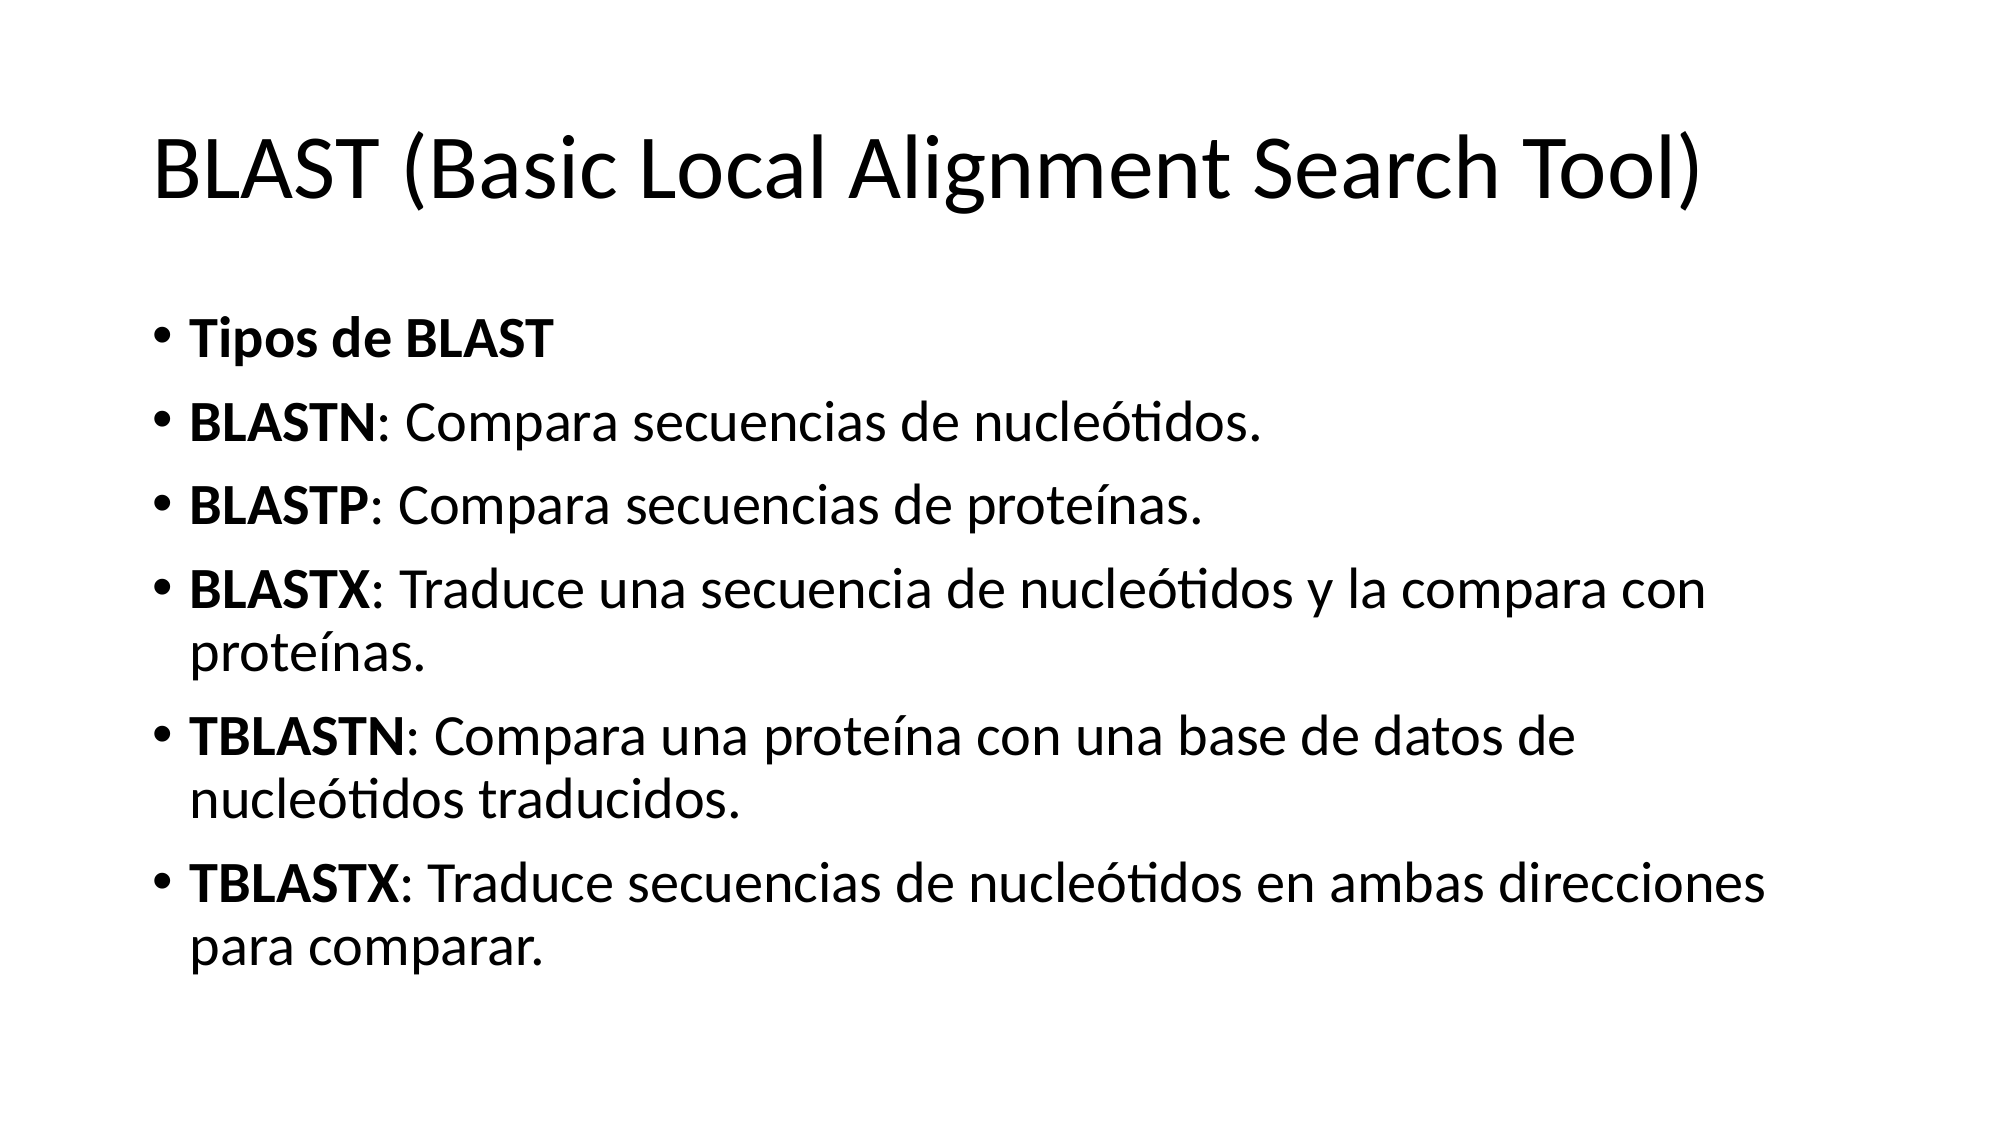

# BLAST (Basic Local Alignment Search Tool)
Tipos de BLAST
BLASTN: Compara secuencias de nucleótidos.
BLASTP: Compara secuencias de proteínas.
BLASTX: Traduce una secuencia de nucleótidos y la compara con proteínas.
TBLASTN: Compara una proteína con una base de datos de nucleótidos traducidos.
TBLASTX: Traduce secuencias de nucleótidos en ambas direcciones para comparar.